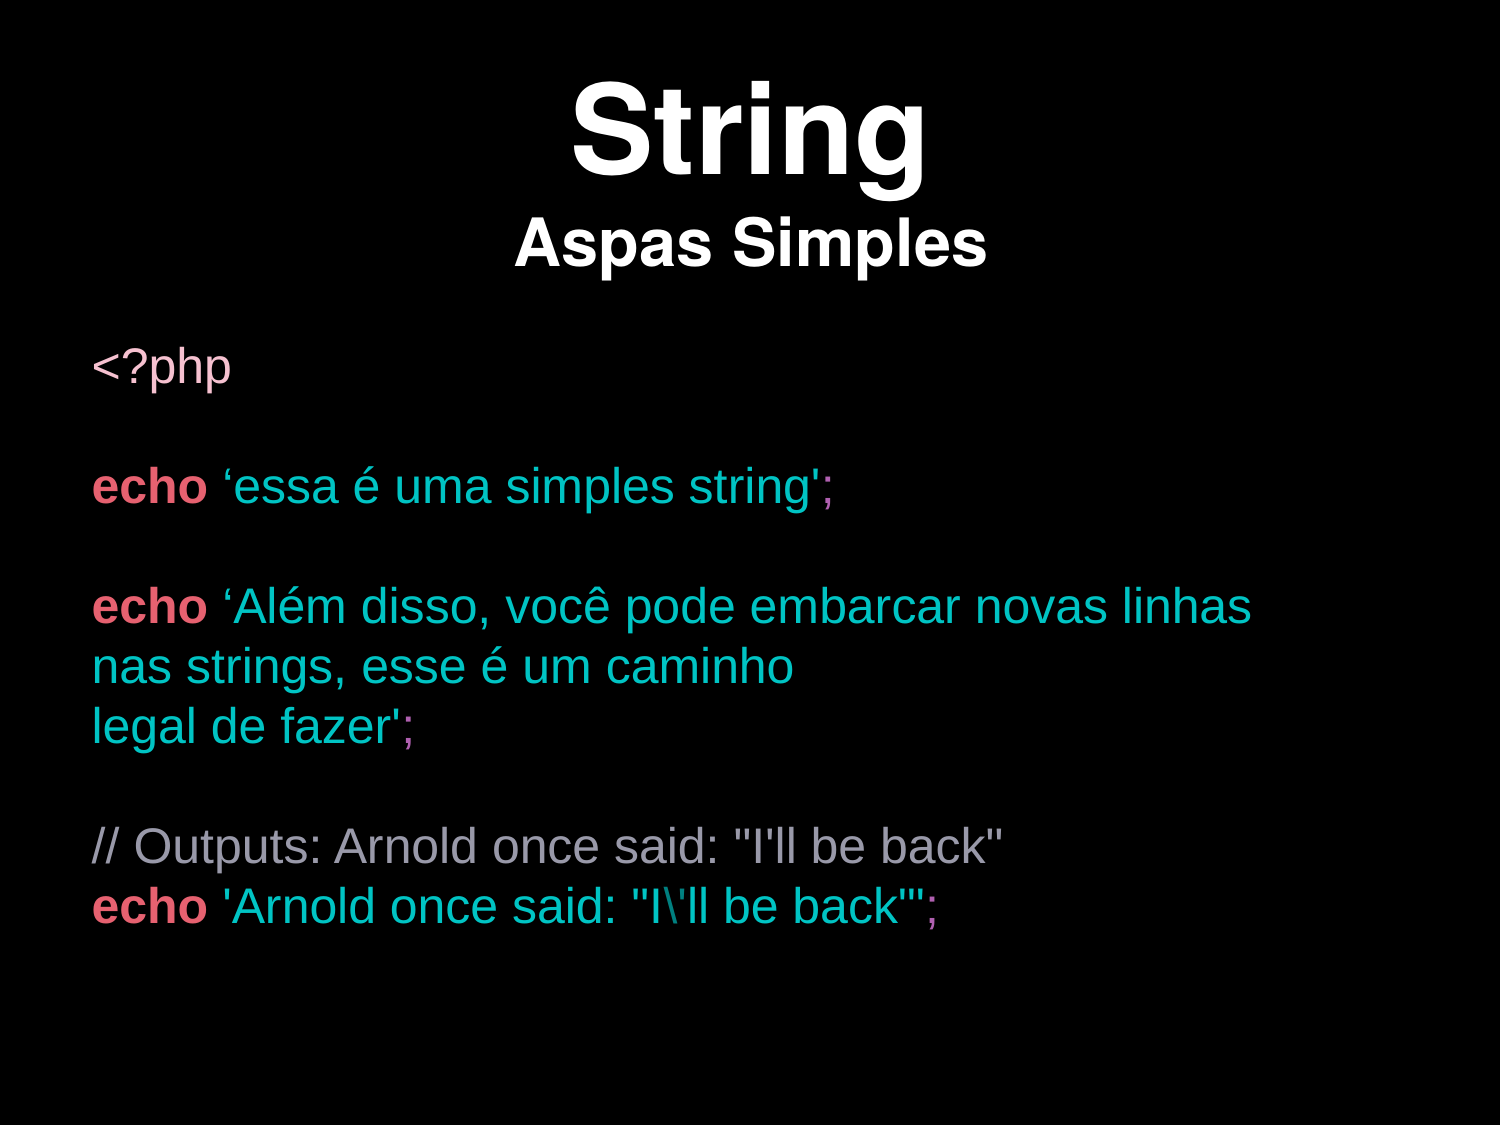

String
Aspas Simples
<?php

echo ‘essa é uma simples string';

echo ‘Além disso, você pode embarcar novas linhas
nas strings, esse é um caminho
legal de fazer';

// Outputs: Arnold once said: "I'll be back"
echo 'Arnold once said: "I\'ll be back"';